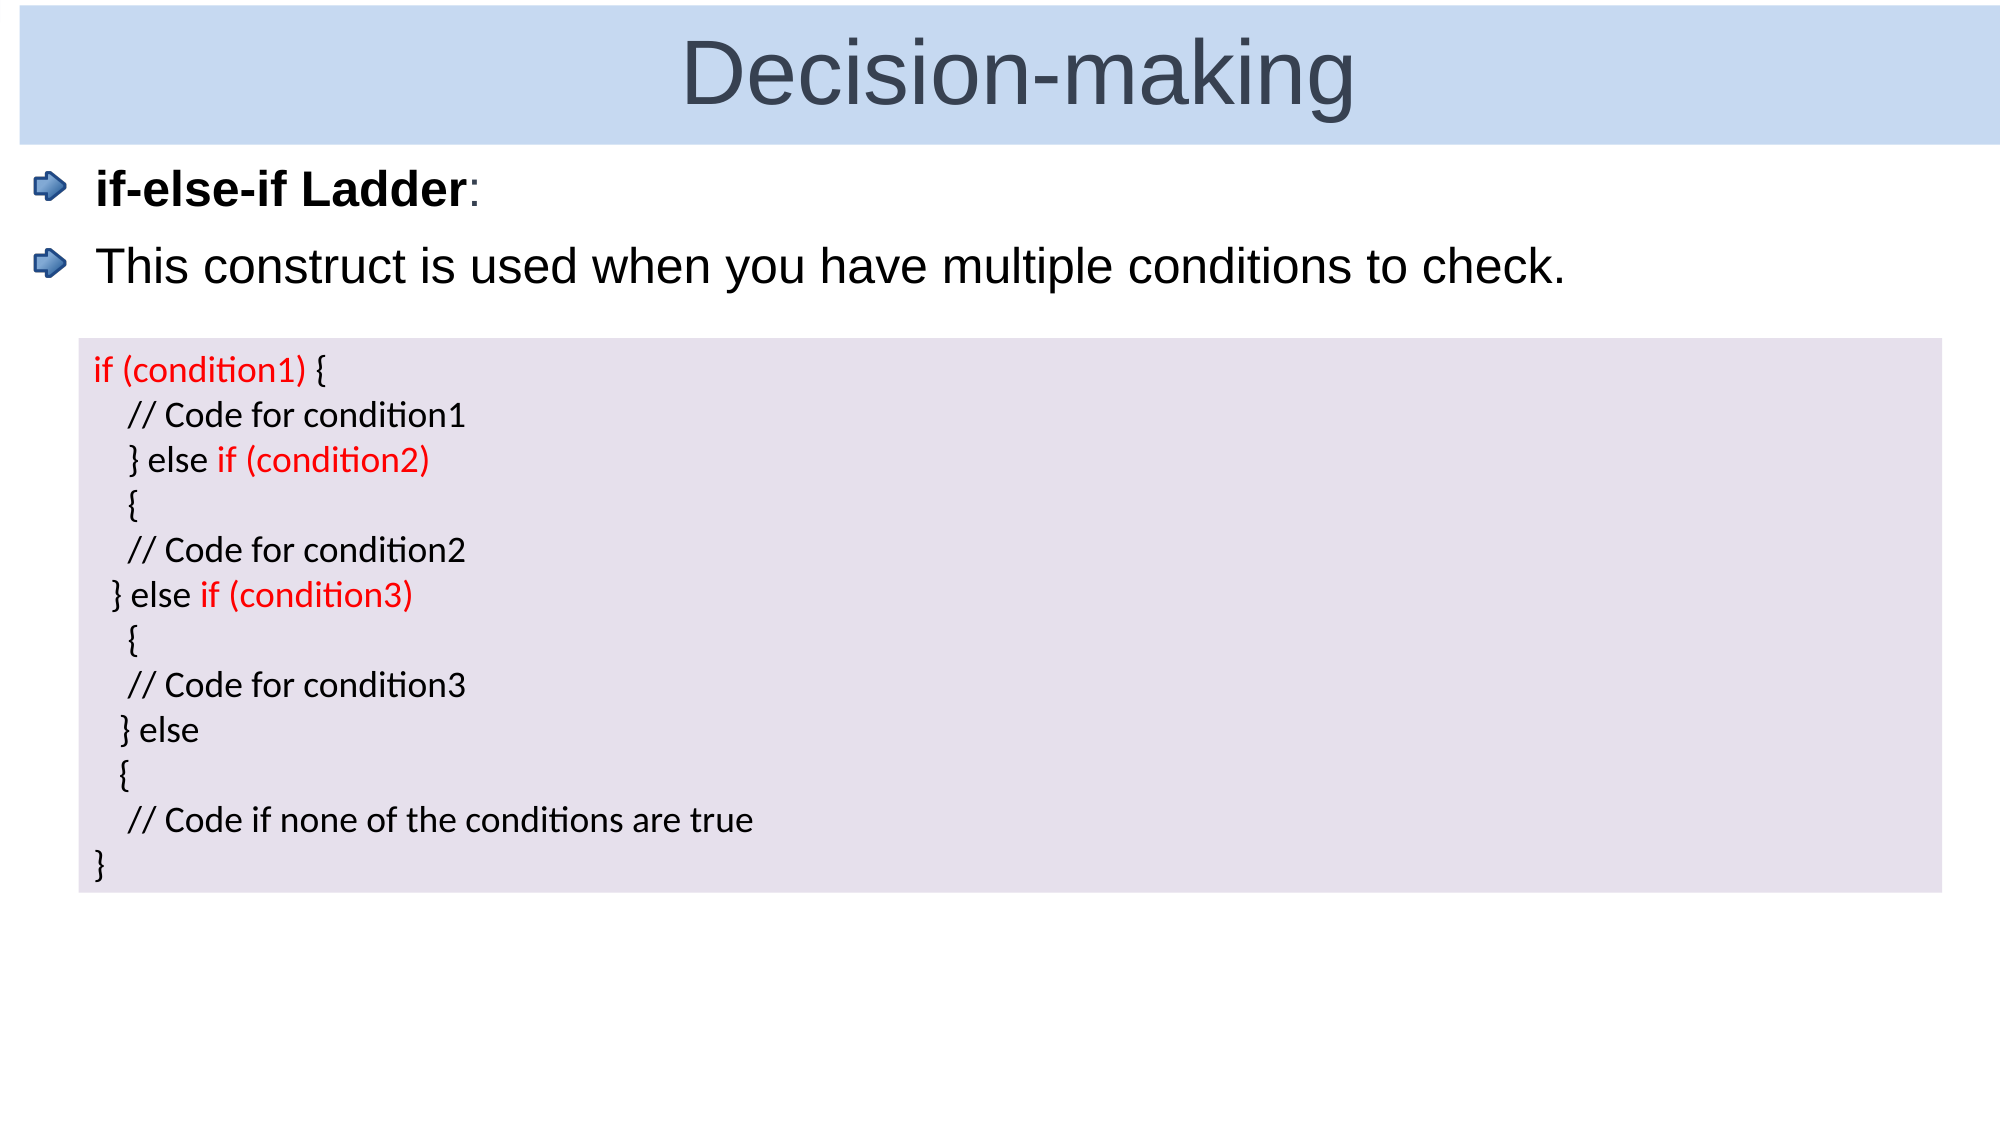

Decision-making
if-else-if Ladder:
This construct is used when you have multiple conditions to check.
if (condition1) {
    // Code for condition1
    } else if (condition2)
    {
    // Code for condition2
  } else if (condition3)
    {
    // Code for condition3
   } else
   {
    // Code if none of the conditions are true
}